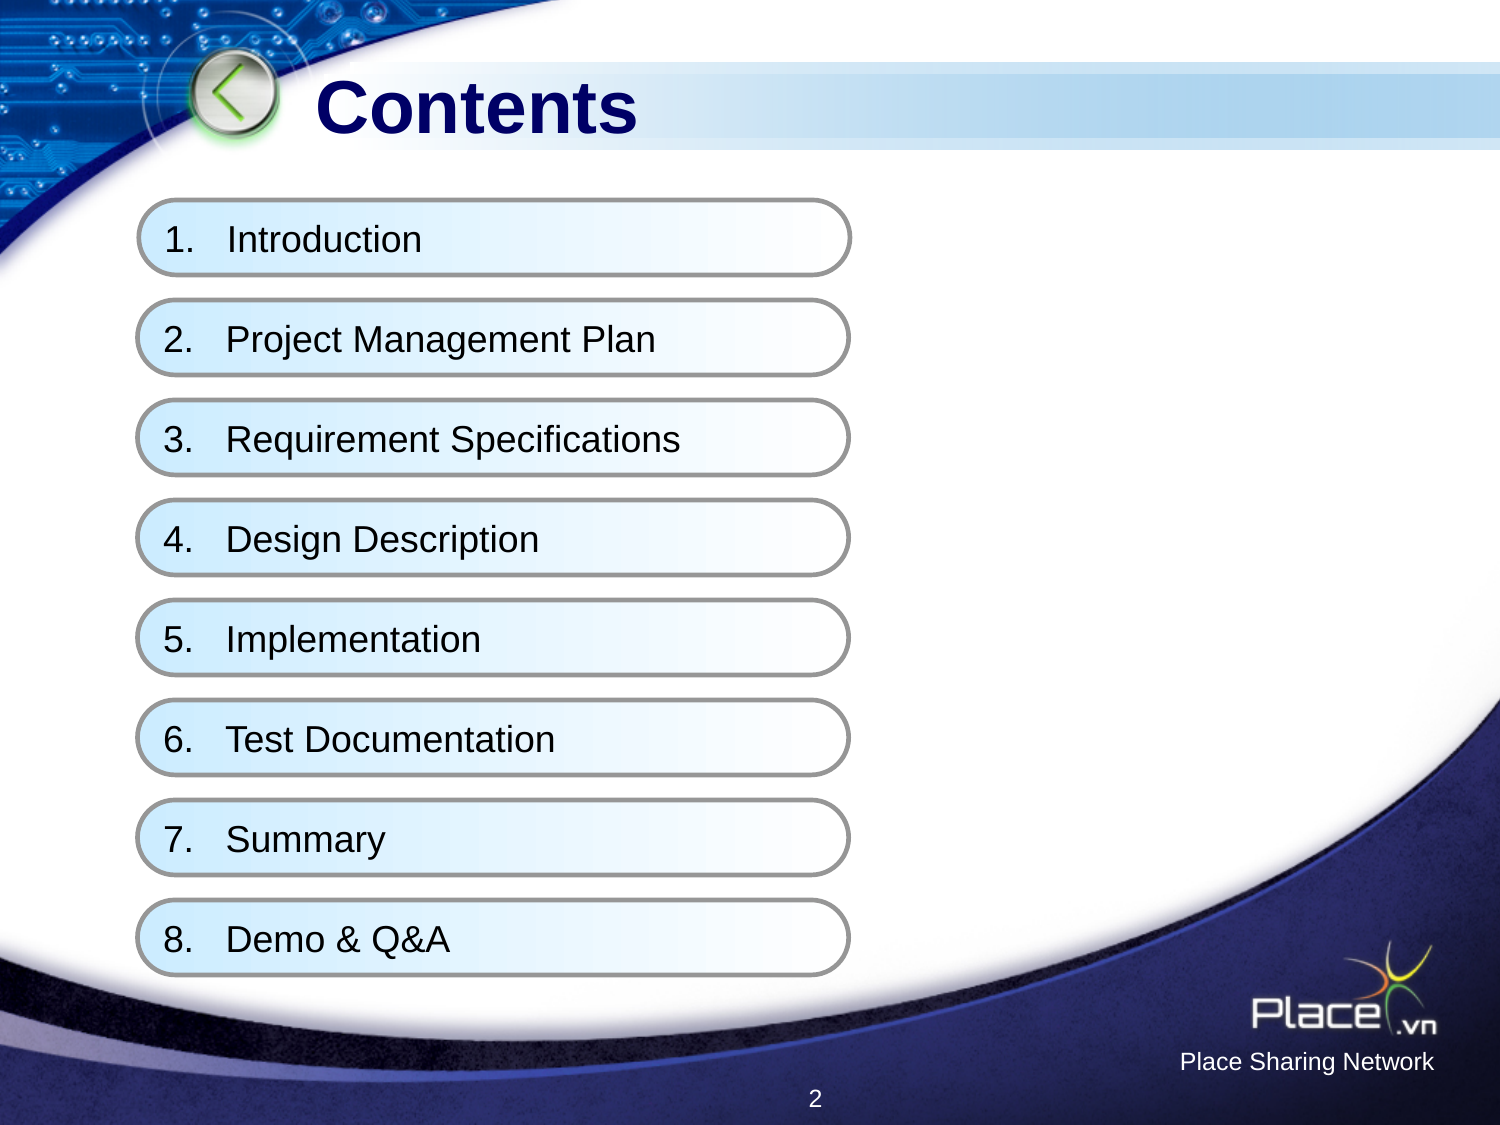

# Contents
1.   Introduction
2.   Project Management Plan
3.   Requirement Specifications
4.   Design Description
5.   Implementation
6.   Test Documentation
7.   Summary
8.   Demo & Q&A
Place Sharing Network

2